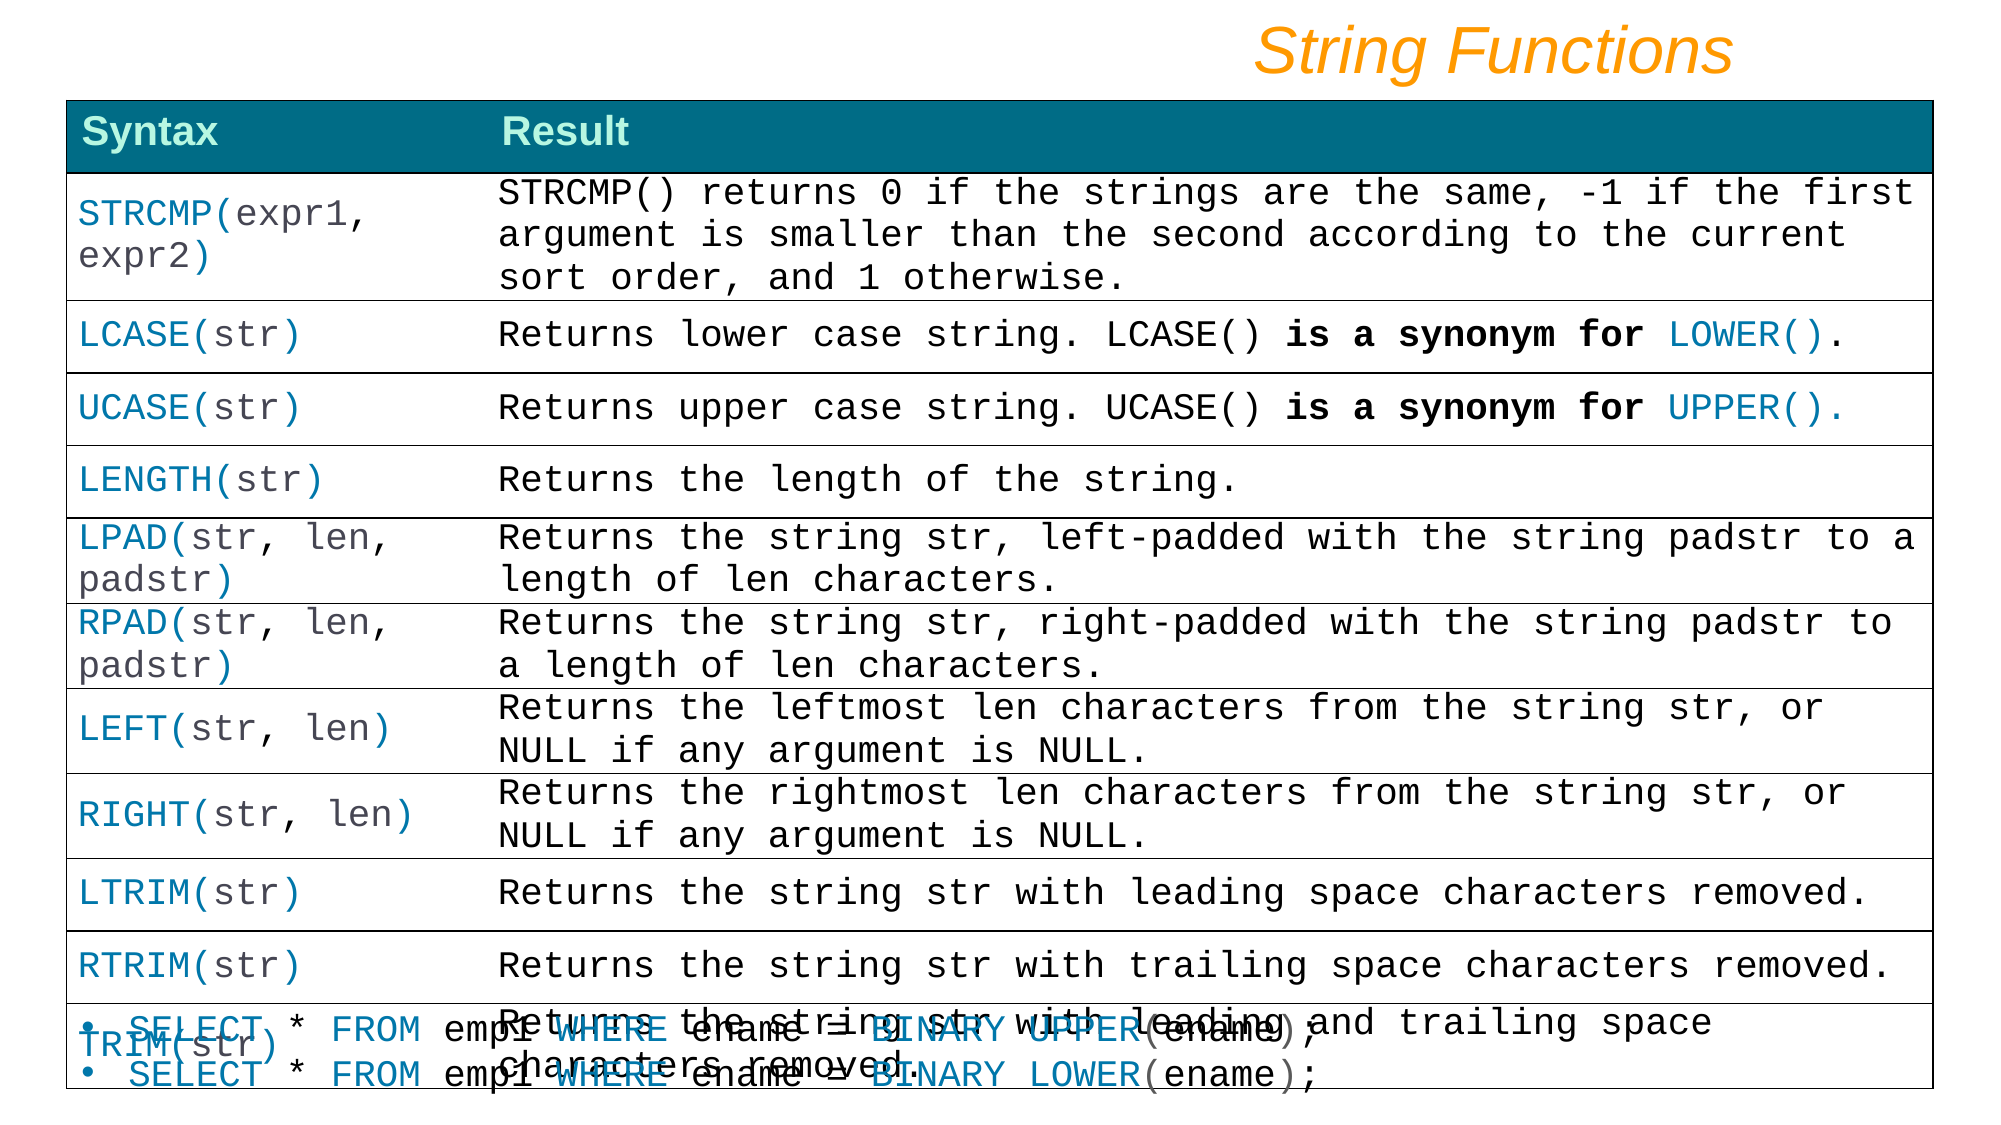

String Functions
| Syntax | Result |
| --- | --- |
| STRCMP(expr1, expr2) | STRCMP() returns 0 if the strings are the same, -1 if the first argument is smaller than the second according to the current sort order, and 1 otherwise. |
| LCASE(str) | Returns lower case string. LCASE() is a synonym for LOWER(). |
| UCASE(str) | Returns upper case string. UCASE() is a synonym for UPPER(). |
| LENGTH(str) | Returns the length of the string. |
| LPAD(str, len, padstr) | Returns the string str, left-padded with the string padstr to a length of len characters. |
| RPAD(str, len, padstr) | Returns the string str, right-padded with the string padstr to a length of len characters. |
| LEFT(str, len) | Returns the leftmost len characters from the string str, or NULL if any argument is NULL. |
| RIGHT(str, len) | Returns the rightmost len characters from the string str, or NULL if any argument is NULL. |
| LTRIM(str) | Returns the string str with leading space characters removed. |
| RTRIM(str) | Returns the string str with trailing space characters removed. |
| TRIM(str) | Returns the string str with leading and trailing space characters removed. |
SELECT * FROM emp1 WHERE ename = BINARY UPPER(ename);
SELECT * FROM emp1 WHERE ename = BINARY LOWER(ename);